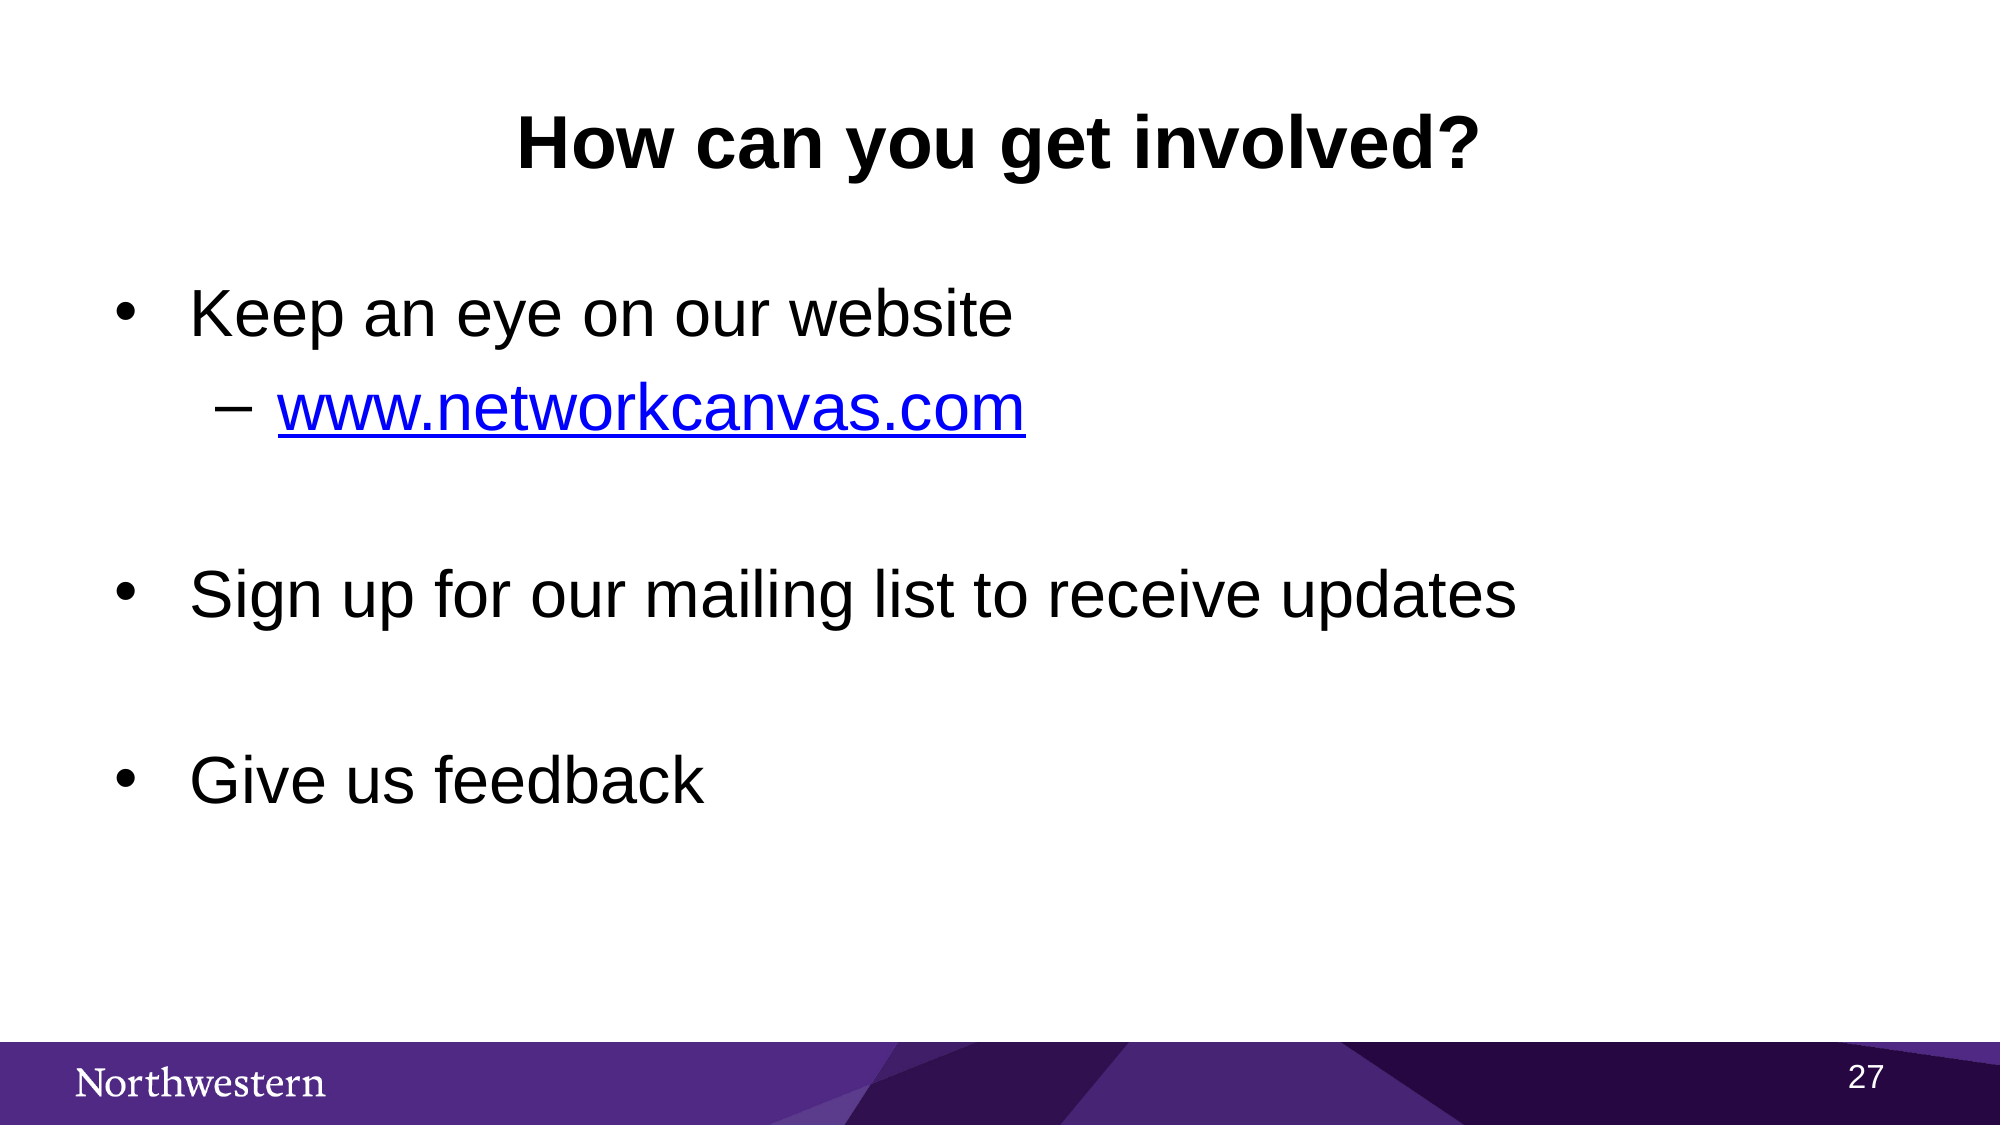

# How can you get involved?
Keep an eye on our website
www.networkcanvas.com

Sign up for our mailing list to receive updates

Give us feedback
27